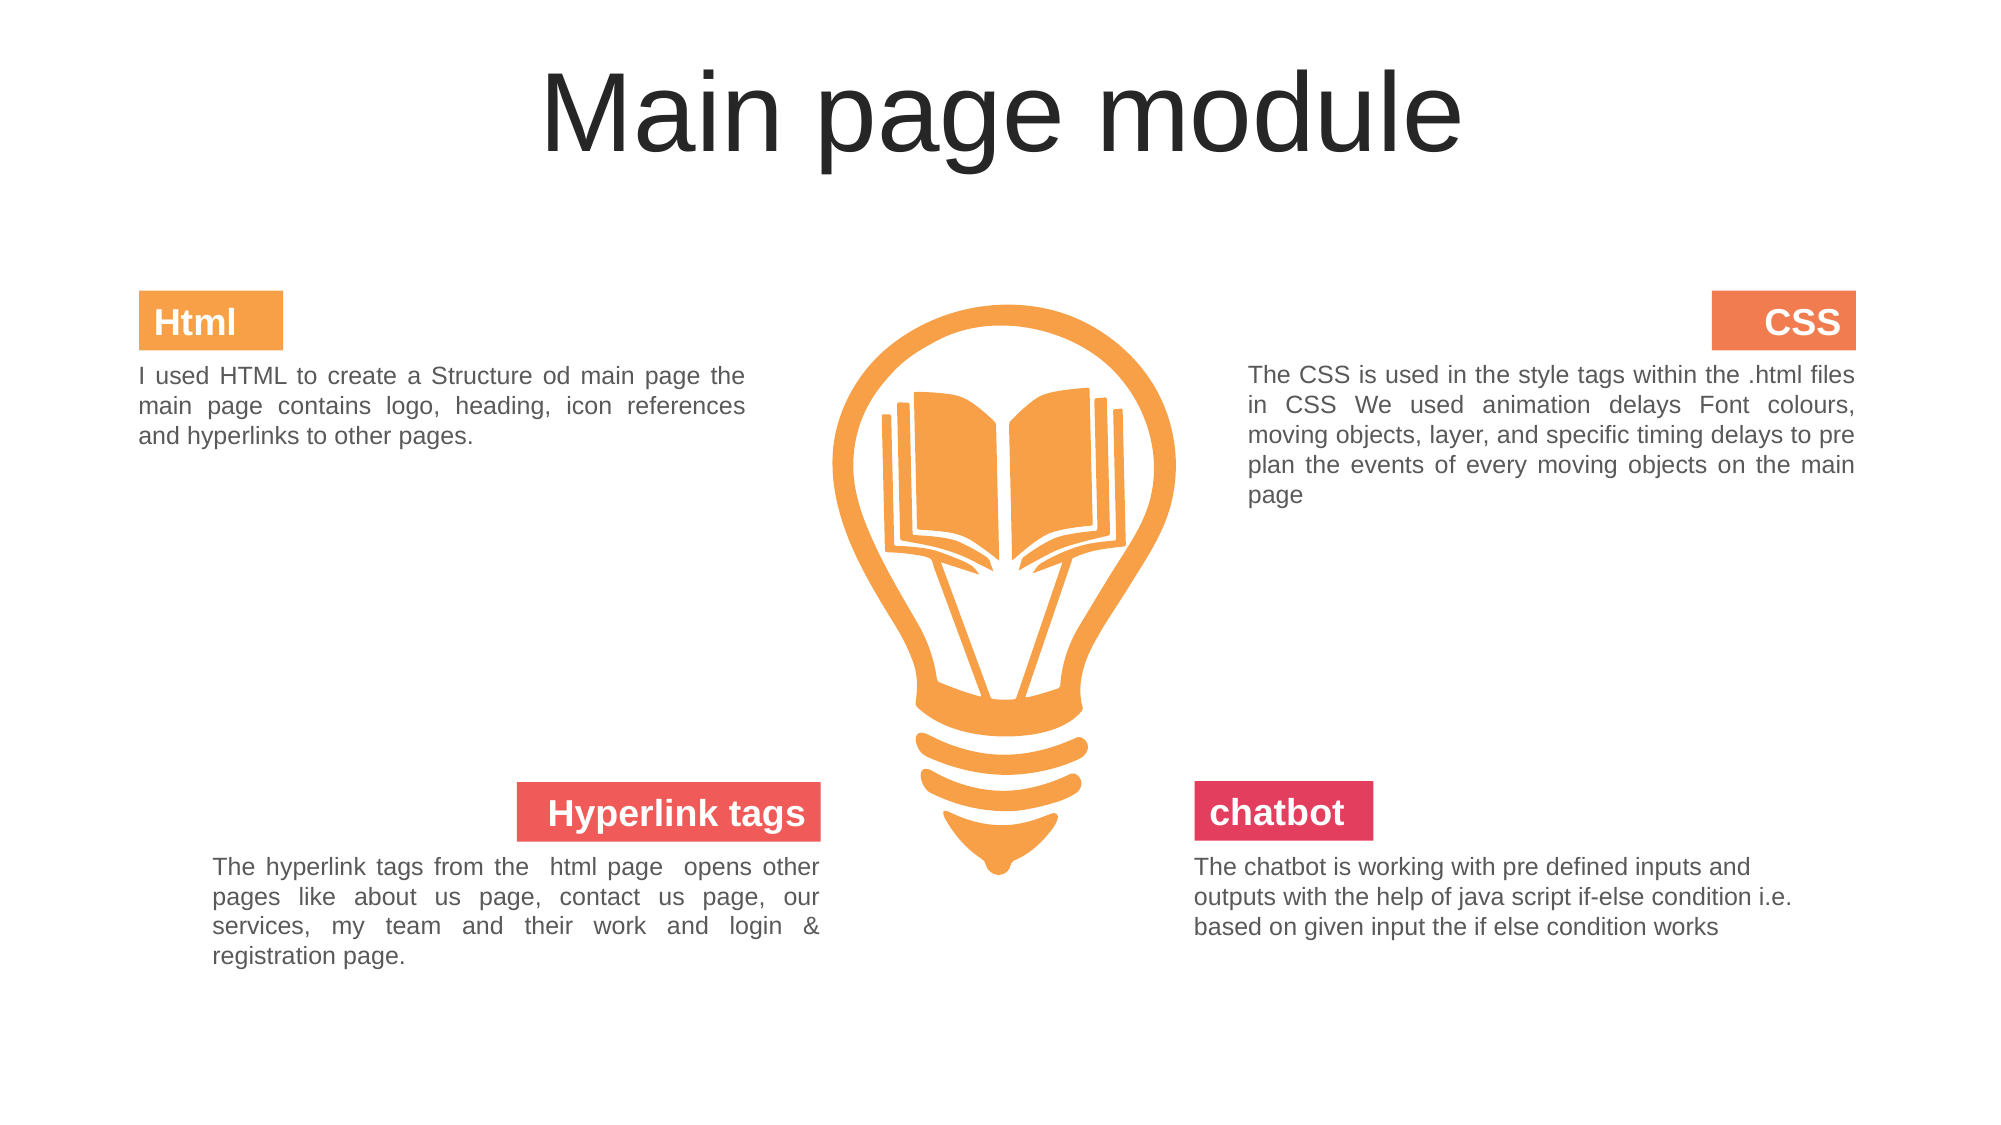

Main page module
Html
I used HTML to create a Structure od main page the main page contains logo, heading, icon references and hyperlinks to other pages.
CSS
The CSS is used in the style tags within the .html files in CSS We used animation delays Font colours, moving objects, layer, and specific timing delays to pre plan the events of every moving objects on the main page

chatbot
The chatbot is working with pre defined inputs and outputs with the help of java script if-else condition i.e. based on given input the if else condition works
Hyperlink tags
The hyperlink tags from the  html page  opens other pages like about us page, contact us page, our services, my team and their work and login & registration page.